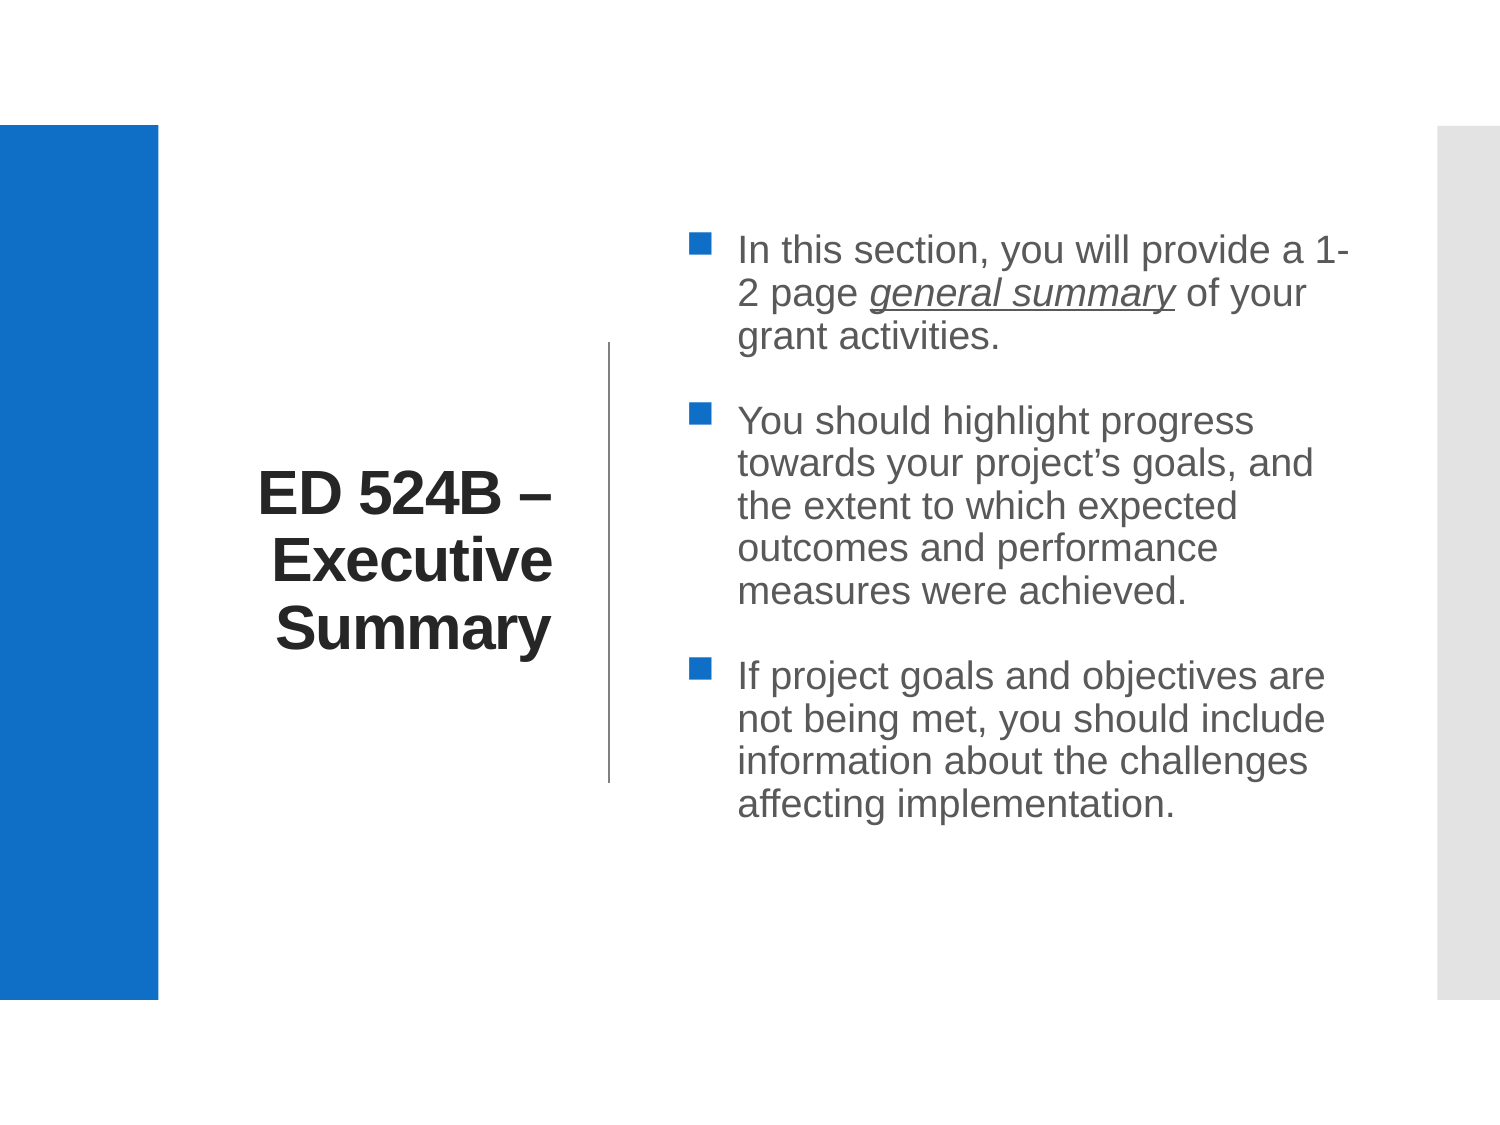

# ED 524B – Executive Summary
In this section, you will provide a 1-2 page general summary of your grant activities.

You should highlight progress towards your project’s goals, and the extent to which expected outcomes and performance measures were achieved.

If project goals and objectives are not being met, you should include information about the challenges affecting implementation.